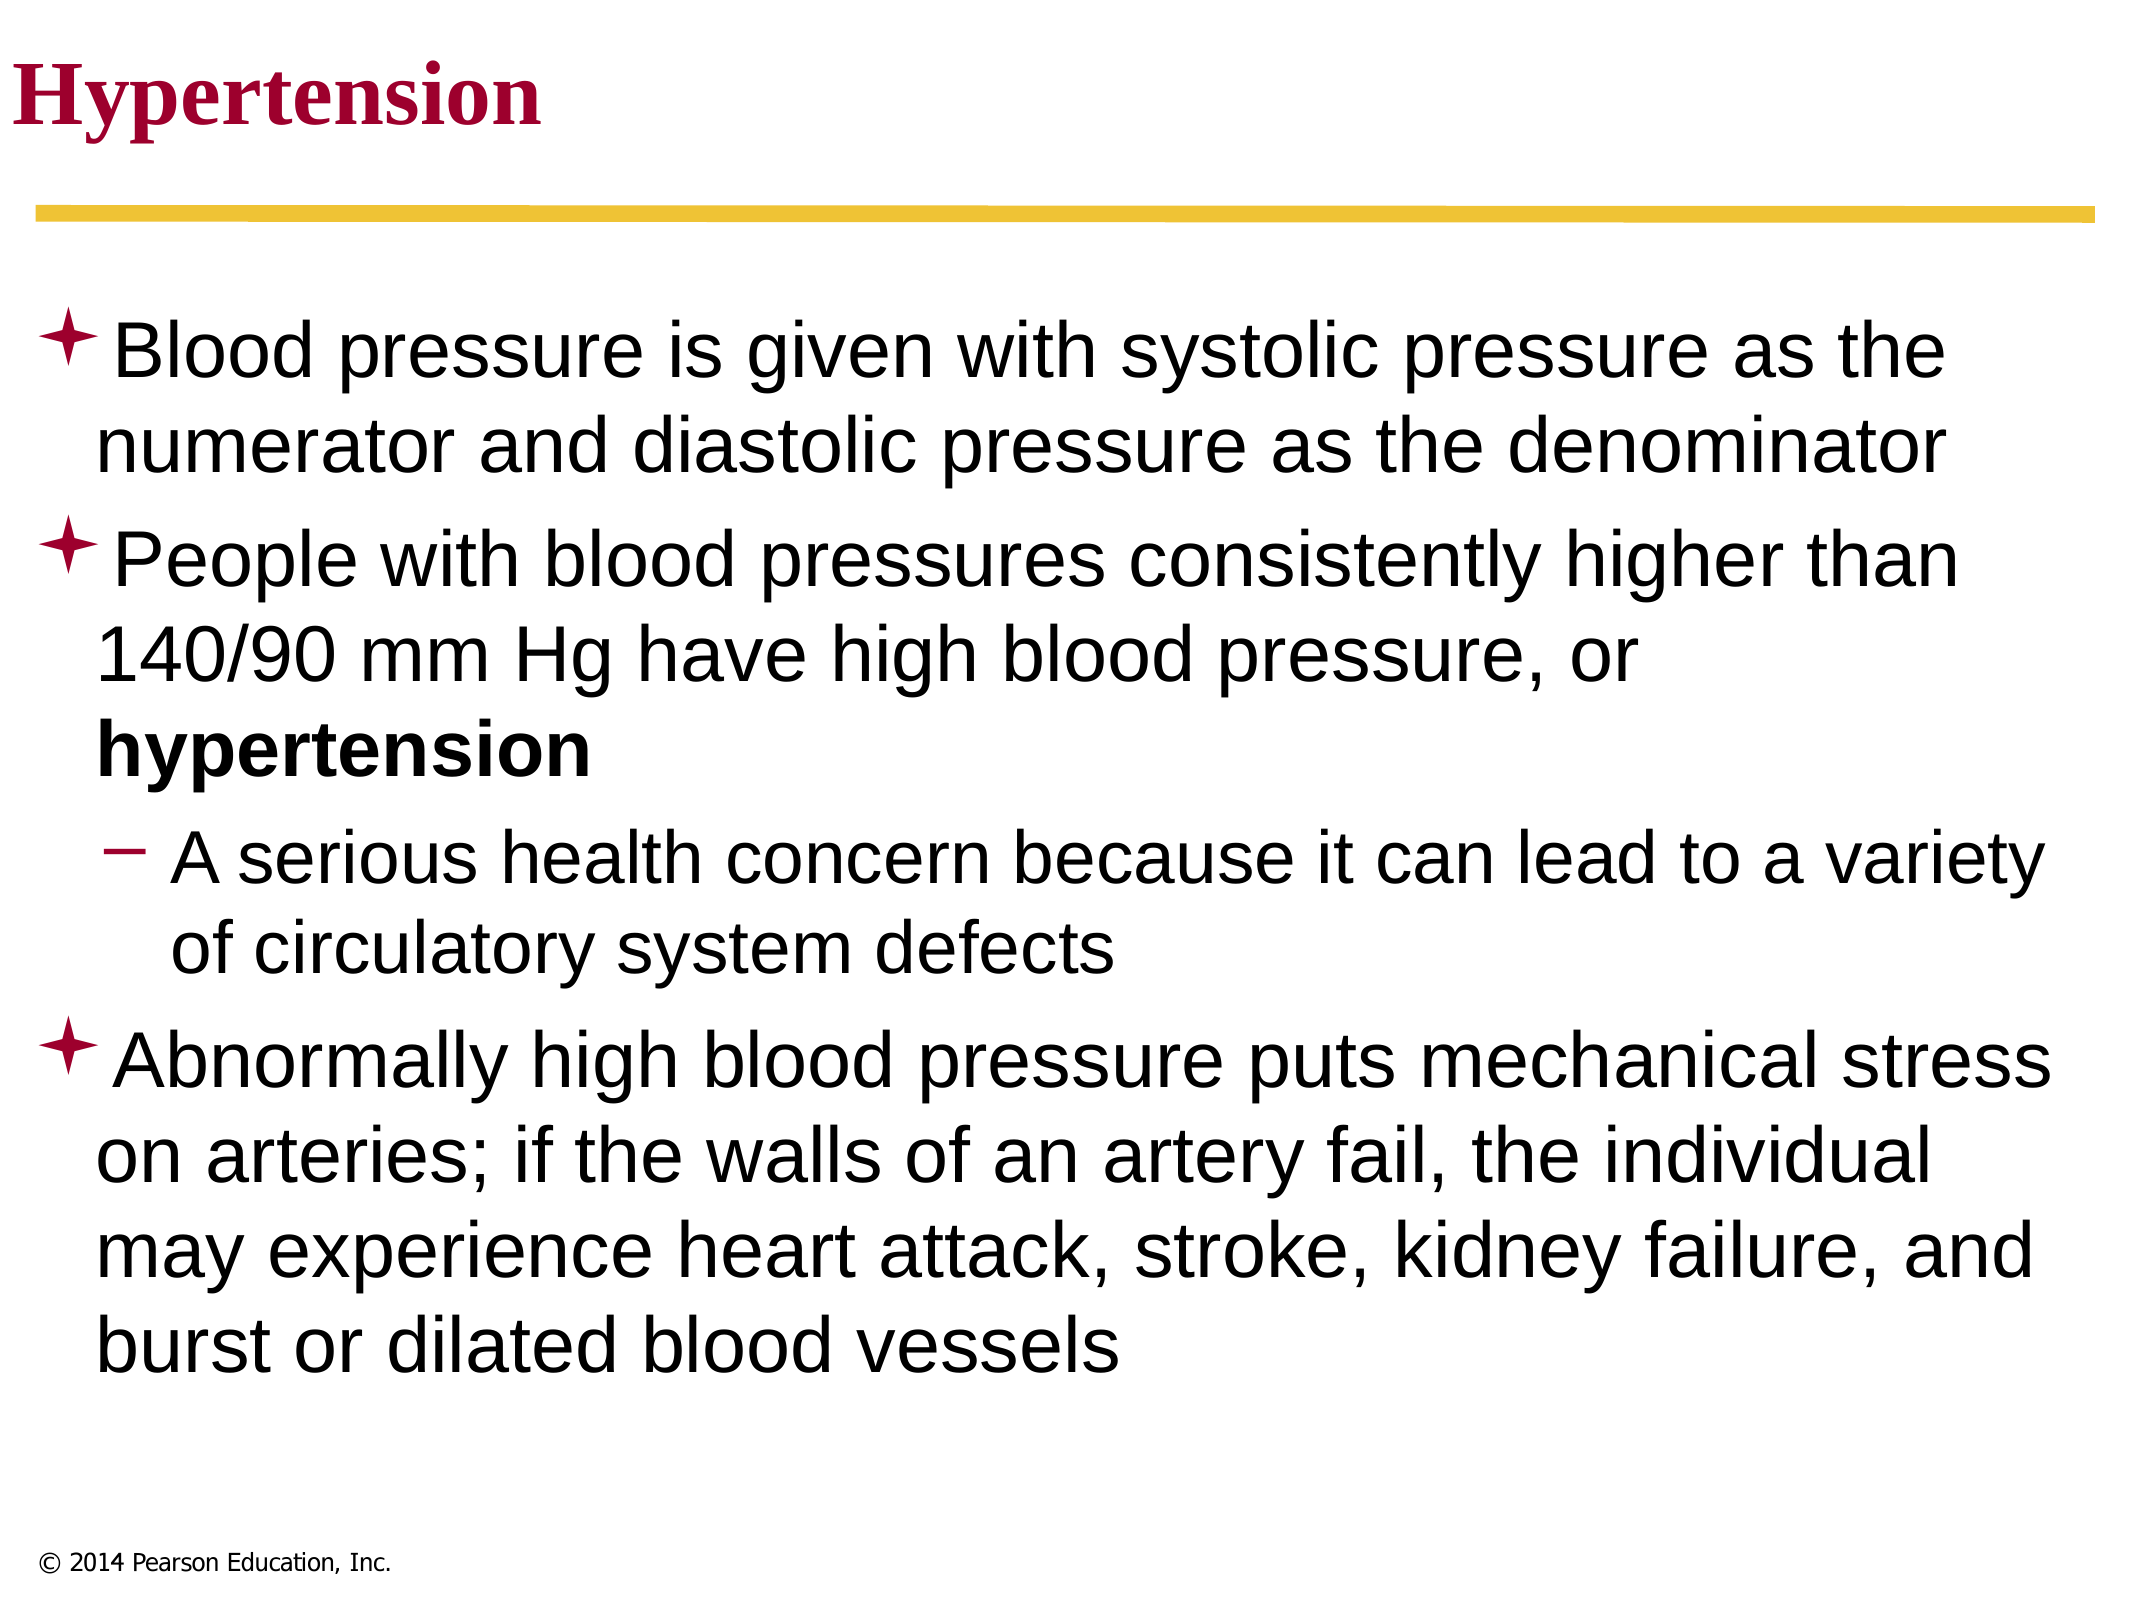

Hypertension

Blood pressure is given with systolic pressure as the numerator and diastolic pressure as the denominator
People with blood pressures consistently higher than 140/90 mm Hg have high blood pressure, or hypertension
A serious health concern because it can lead to a variety of circulatory system defects
Abnormally high blood pressure puts mechanical stress on arteries; if the walls of an artery fail, the individual may experience heart attack, stroke, kidney failure, and burst or dilated blood vessels